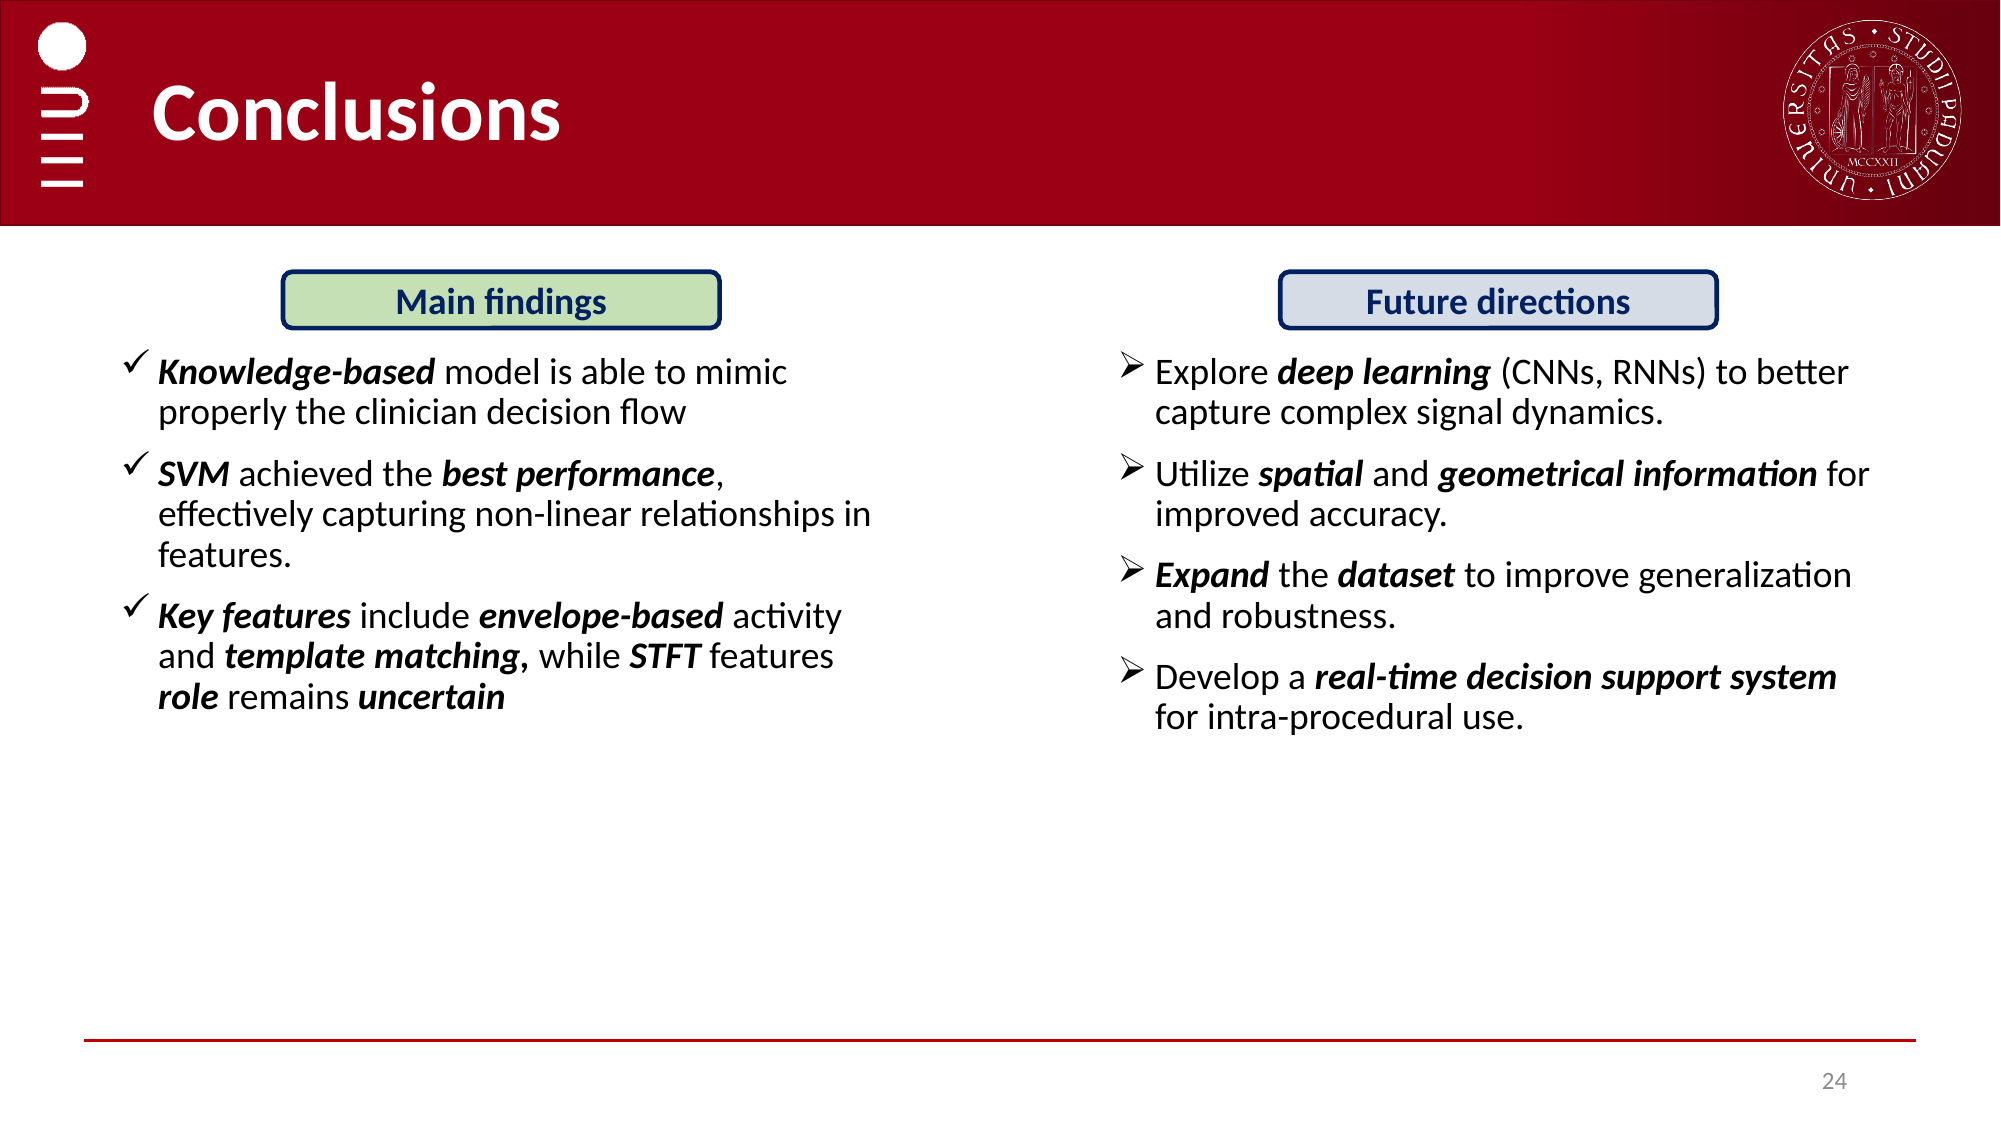

# Conclusions
Main findings
Future directions

Knowledge-based model is able to mimic properly the clinician decision flow
SVM achieved the best performance, effectively capturing non-linear relationships in features.
Key features include envelope-based activity and template matching, while STFT features role remains uncertain
Explore deep learning (CNNs, RNNs) to better capture complex signal dynamics.
Utilize spatial and geometrical information for improved accuracy.
Expand the dataset to improve generalization and robustness.
Develop a real-time decision support system for intra-procedural use.

24